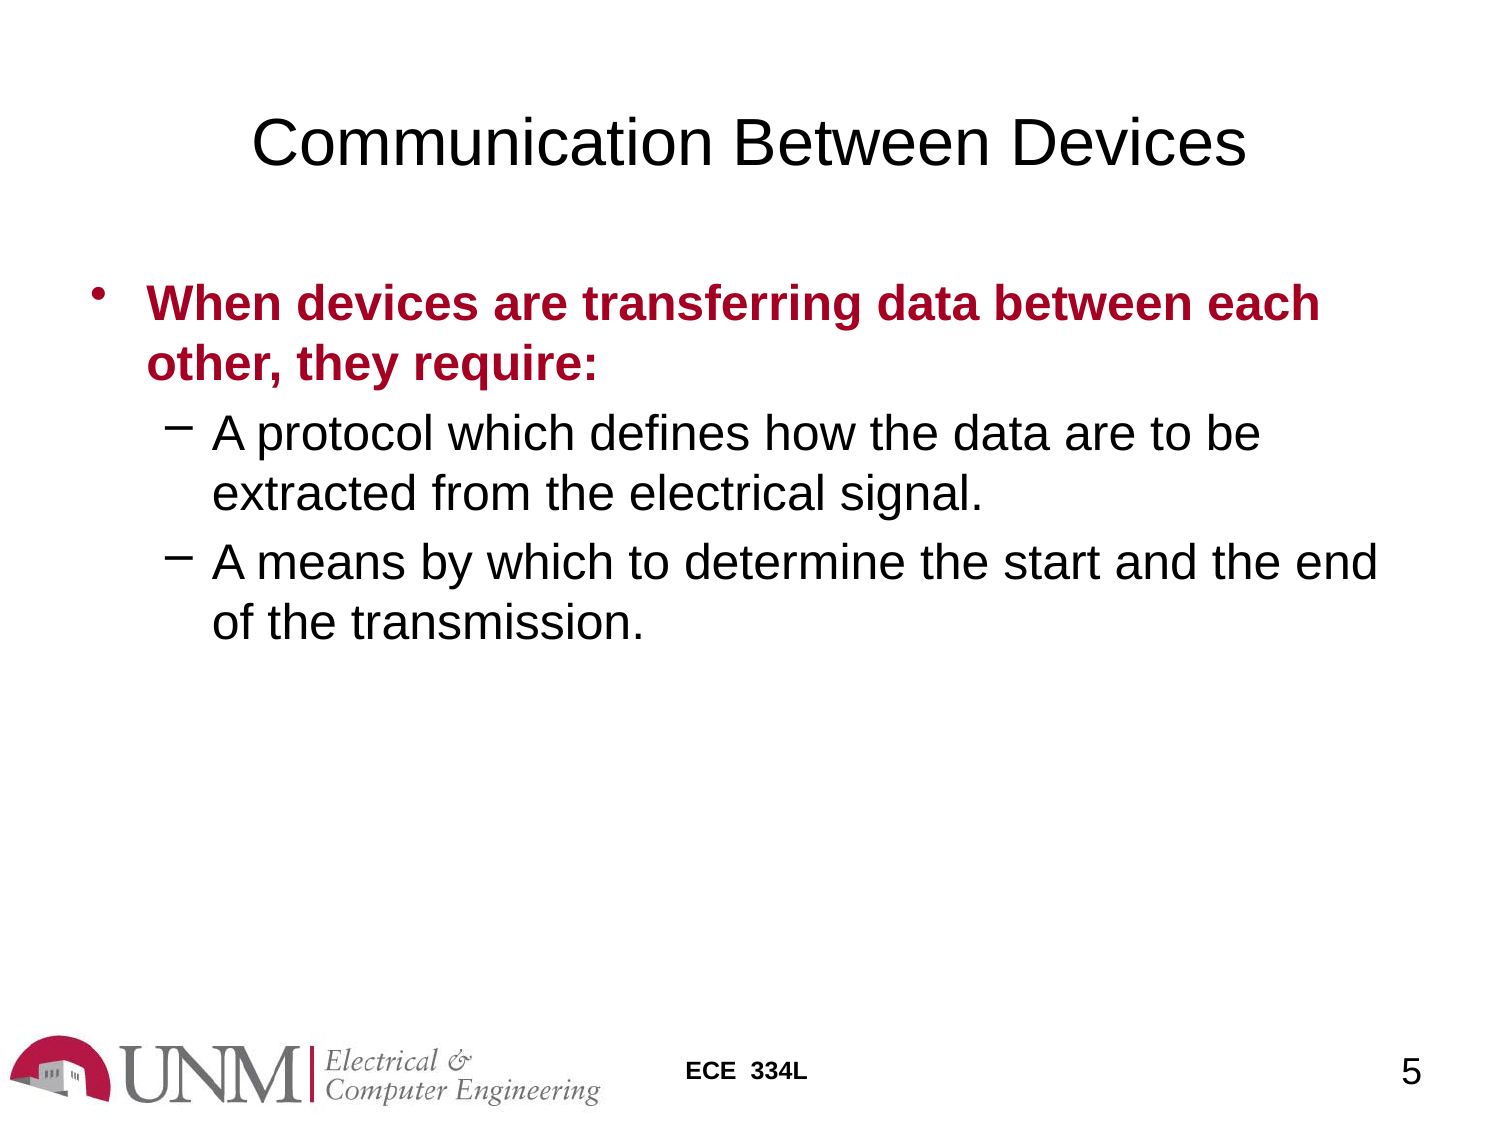

# Communication Between Devices
When devices are transferring data between each other, they require:
A protocol which defines how the data are to be extracted from the electrical signal.
A means by which to determine the start and the end of the transmission.